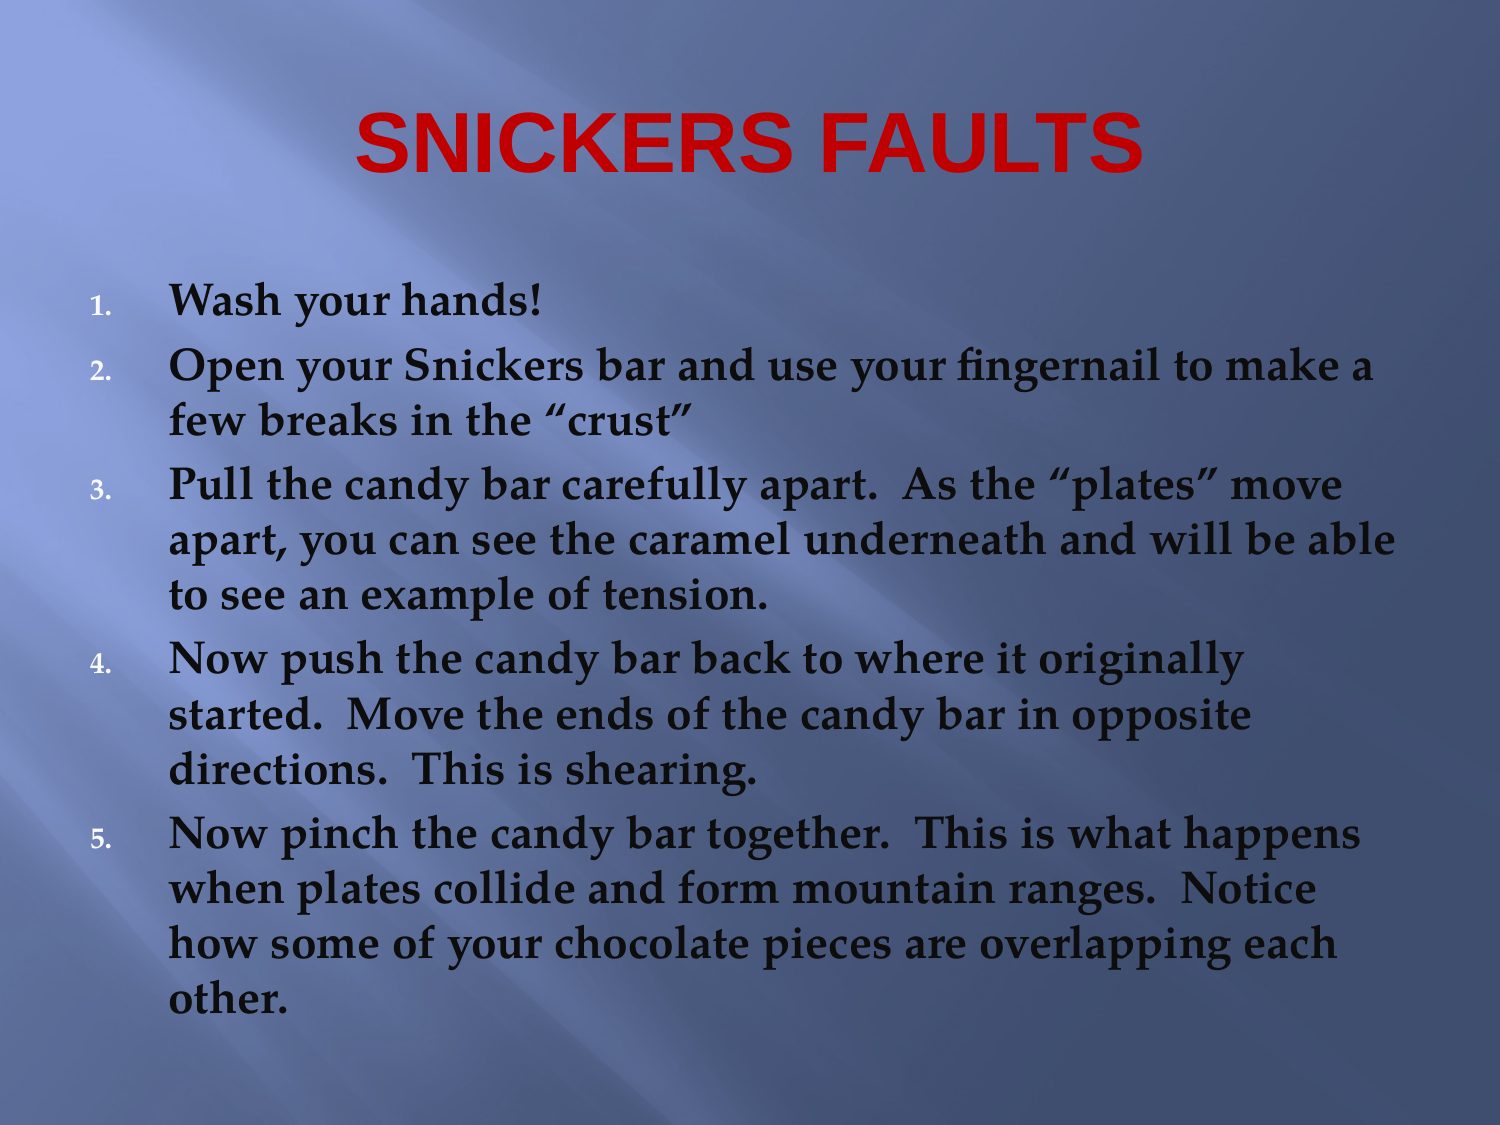

# SNICKERS FAULTS
Wash your hands!
Open your Snickers bar and use your fingernail to make a few breaks in the “crust”
Pull the candy bar carefully apart.  As the “plates” move apart, you can see the caramel underneath and will be able to see an example of tension.
Now push the candy bar back to where it originally started.  Move the ends of the candy bar in opposite directions.  This is shearing.
Now pinch the candy bar together.  This is what happens when plates collide and form mountain ranges.  Notice how some of your chocolate pieces are overlapping each other.